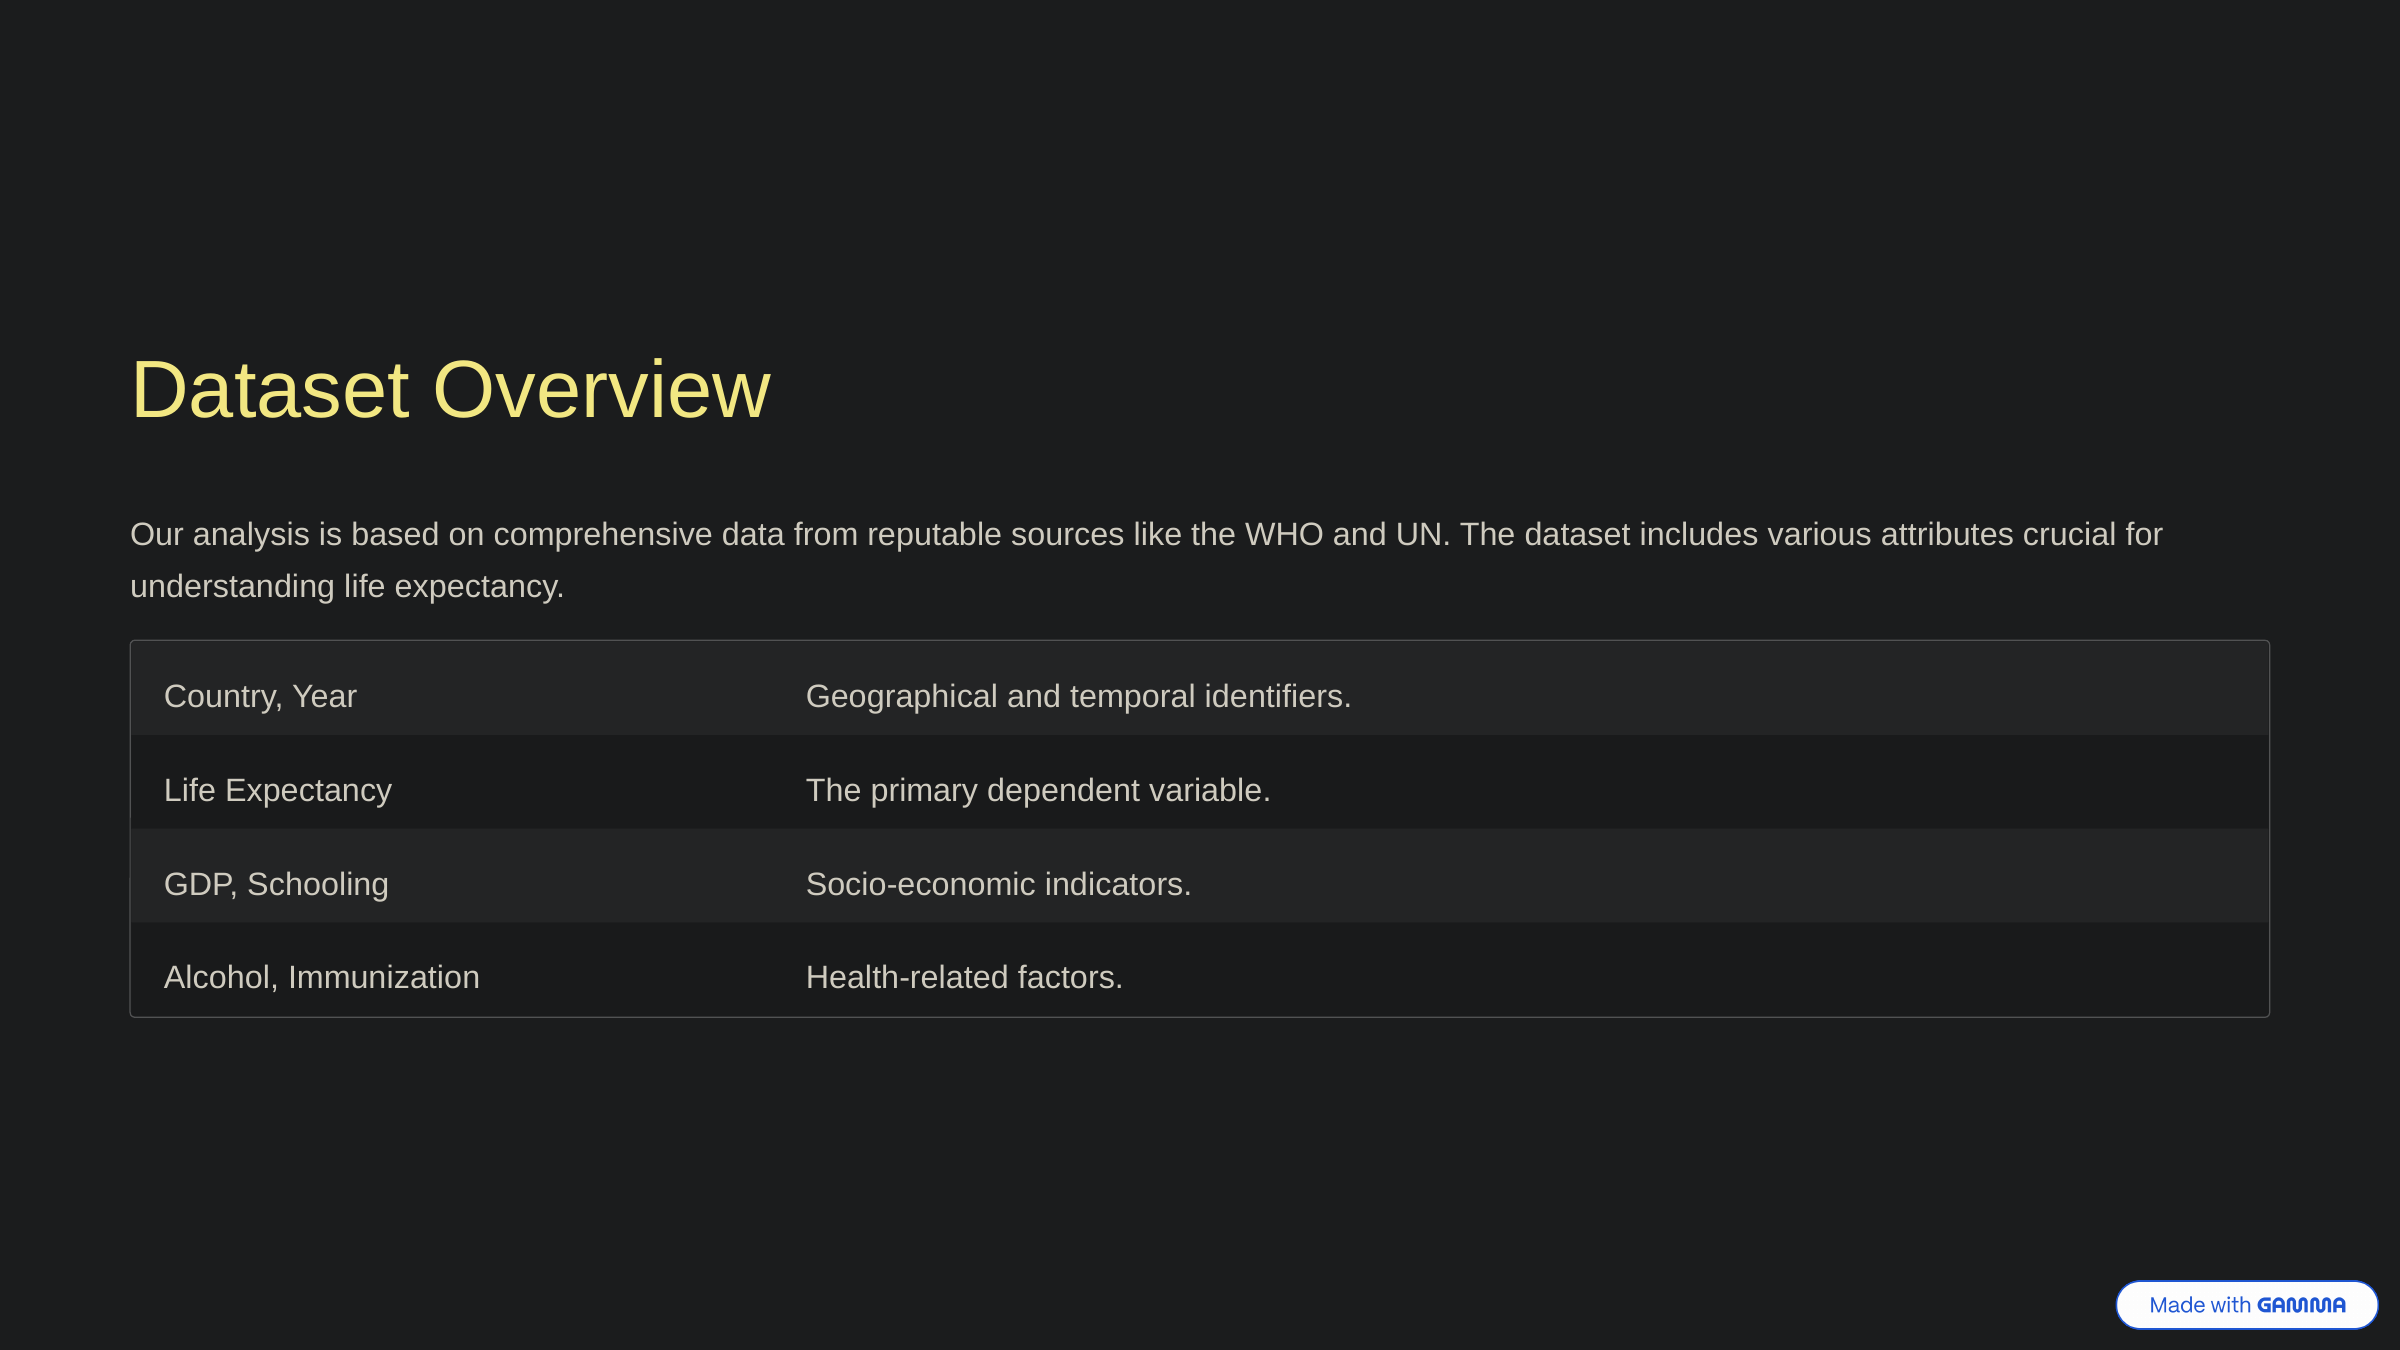

Dataset Overview
Our analysis is based on comprehensive data from reputable sources like the WHO and UN. The dataset includes various attributes crucial for understanding life expectancy.

Country, Year
Geographical and temporal identifiers.

Life Expectancy
The primary dependent variable.

GDP, Schooling
Socio-economic indicators.

Alcohol, Immunization
Health-related factors.